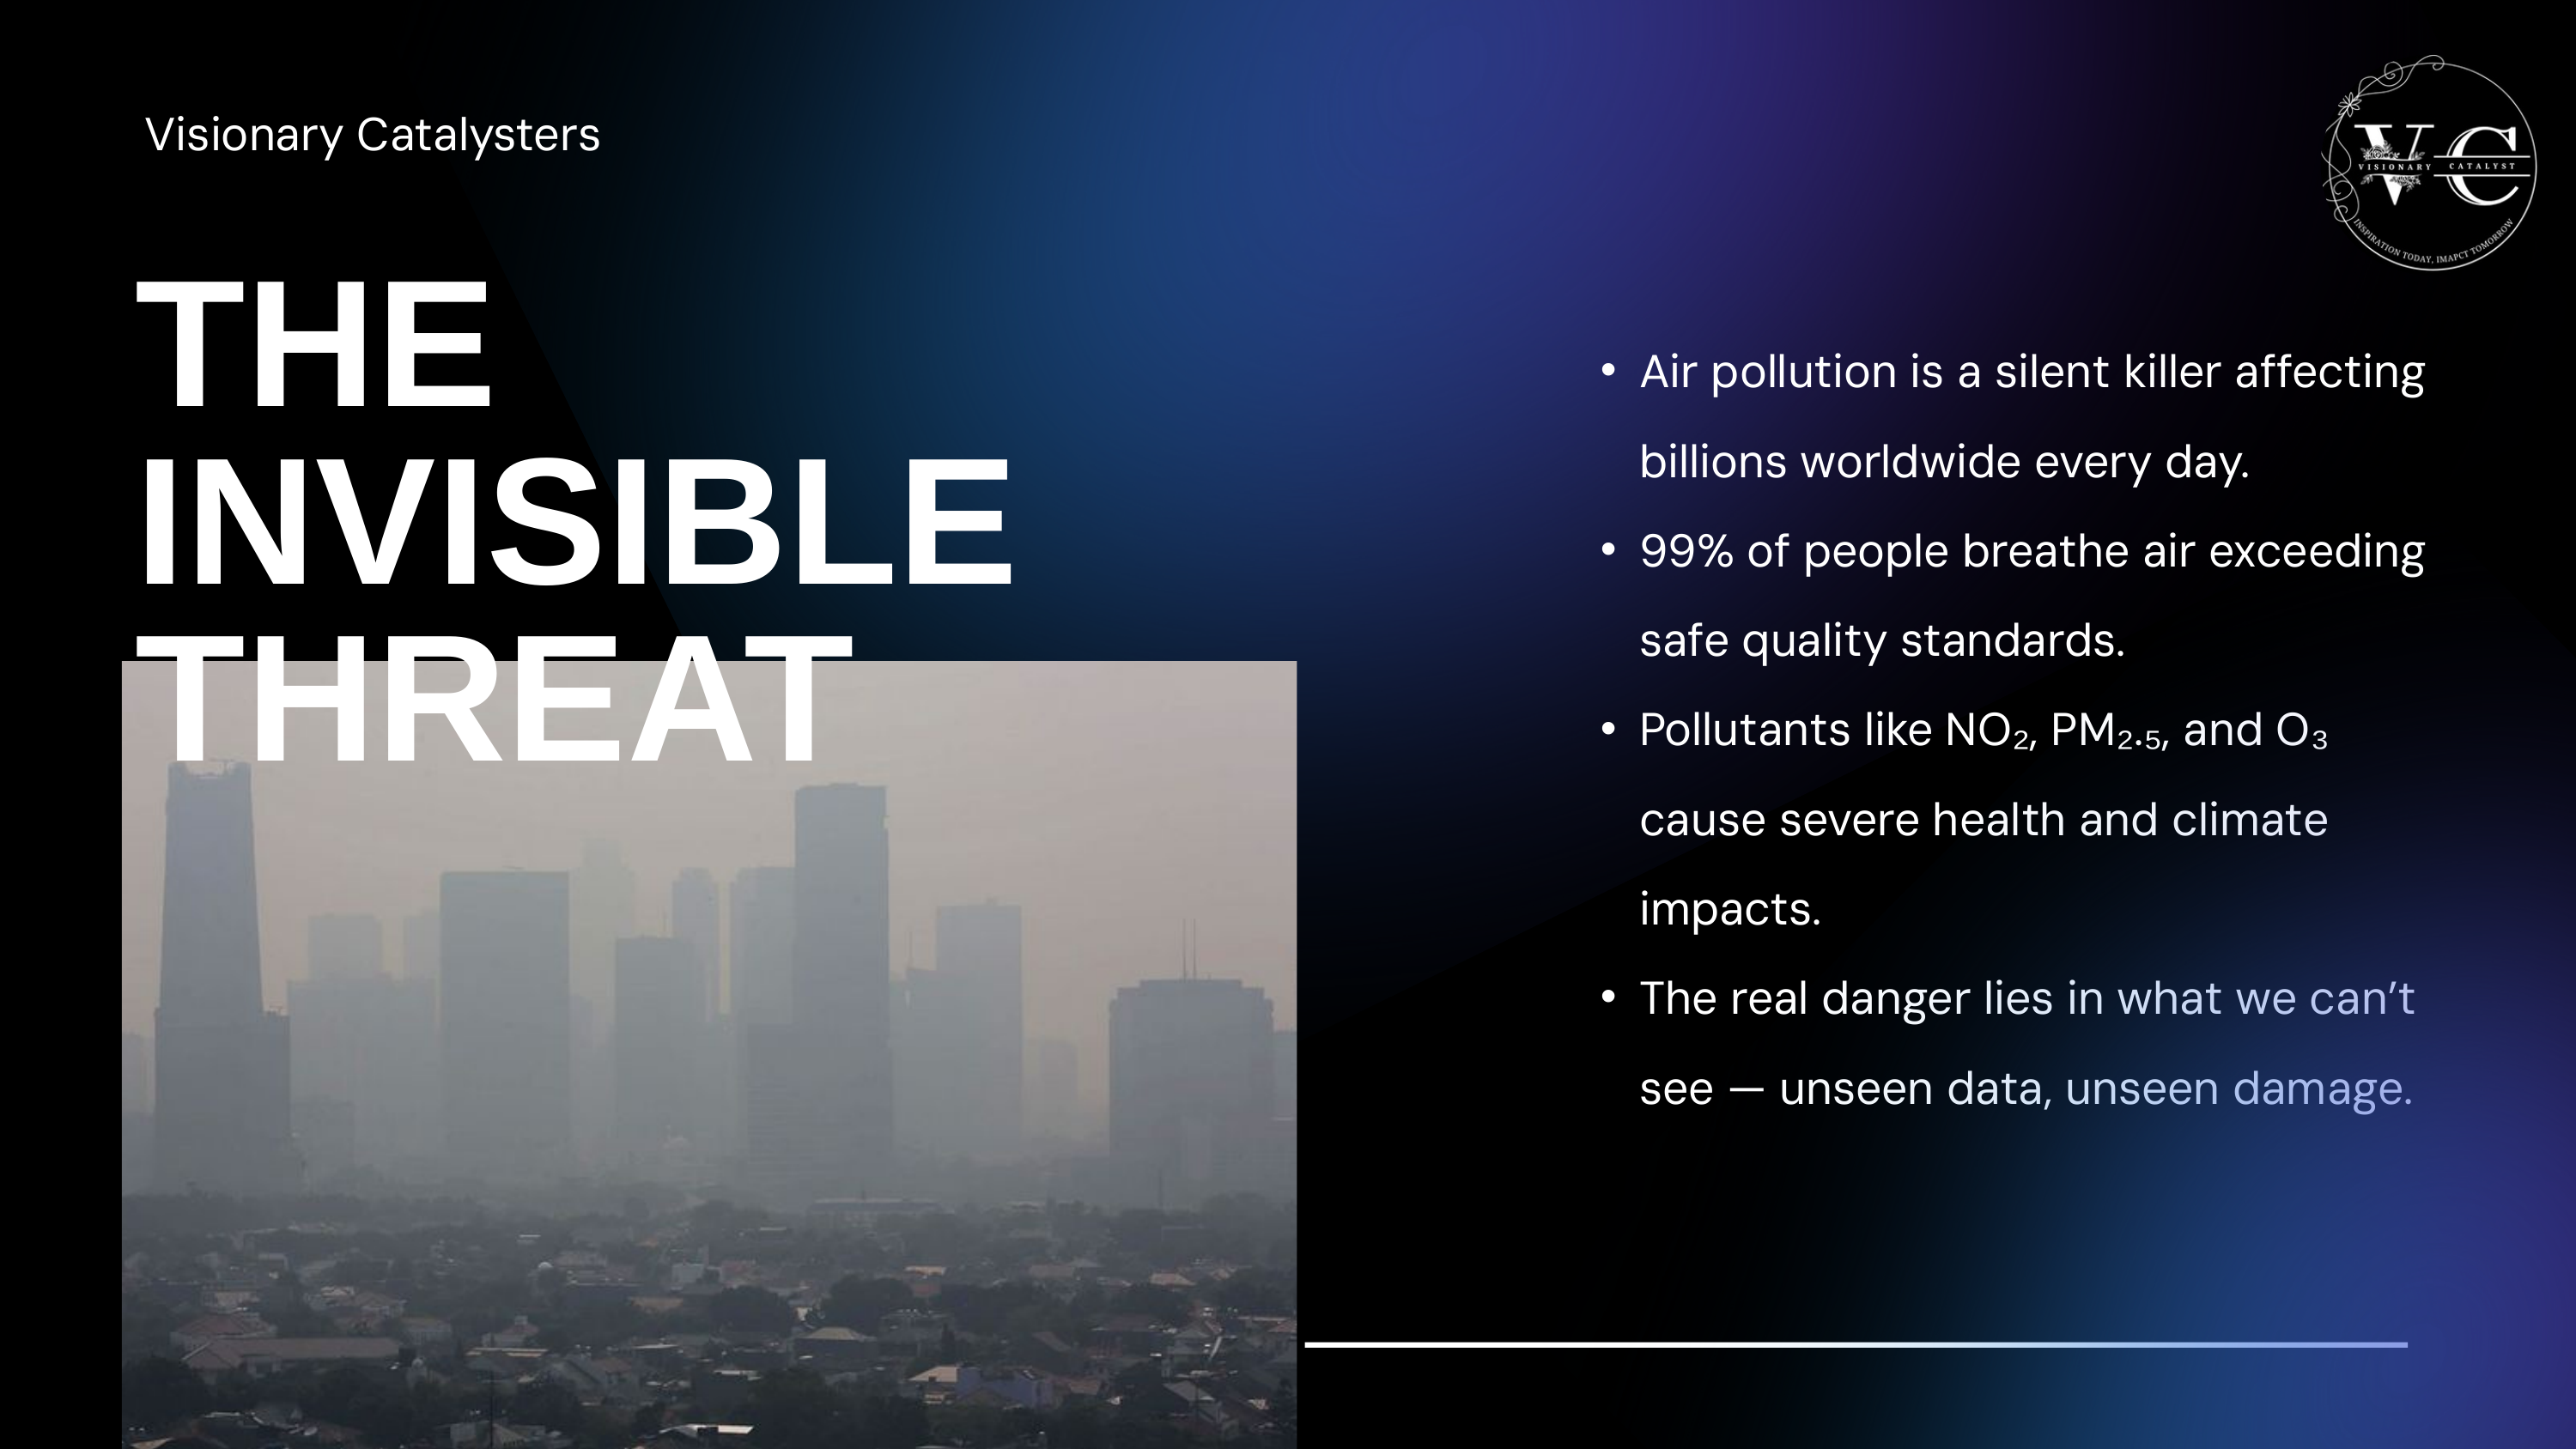

Visionary Catalysters
THE INVISIBLE THREAT
Air pollution is a silent killer affecting billions worldwide every day.
99% of people breathe air exceeding safe quality standards.
Pollutants like NO₂, PM₂.₅, and O₃ cause severe health and climate impacts.
The real danger lies in what we can’t see — unseen data, unseen damage.